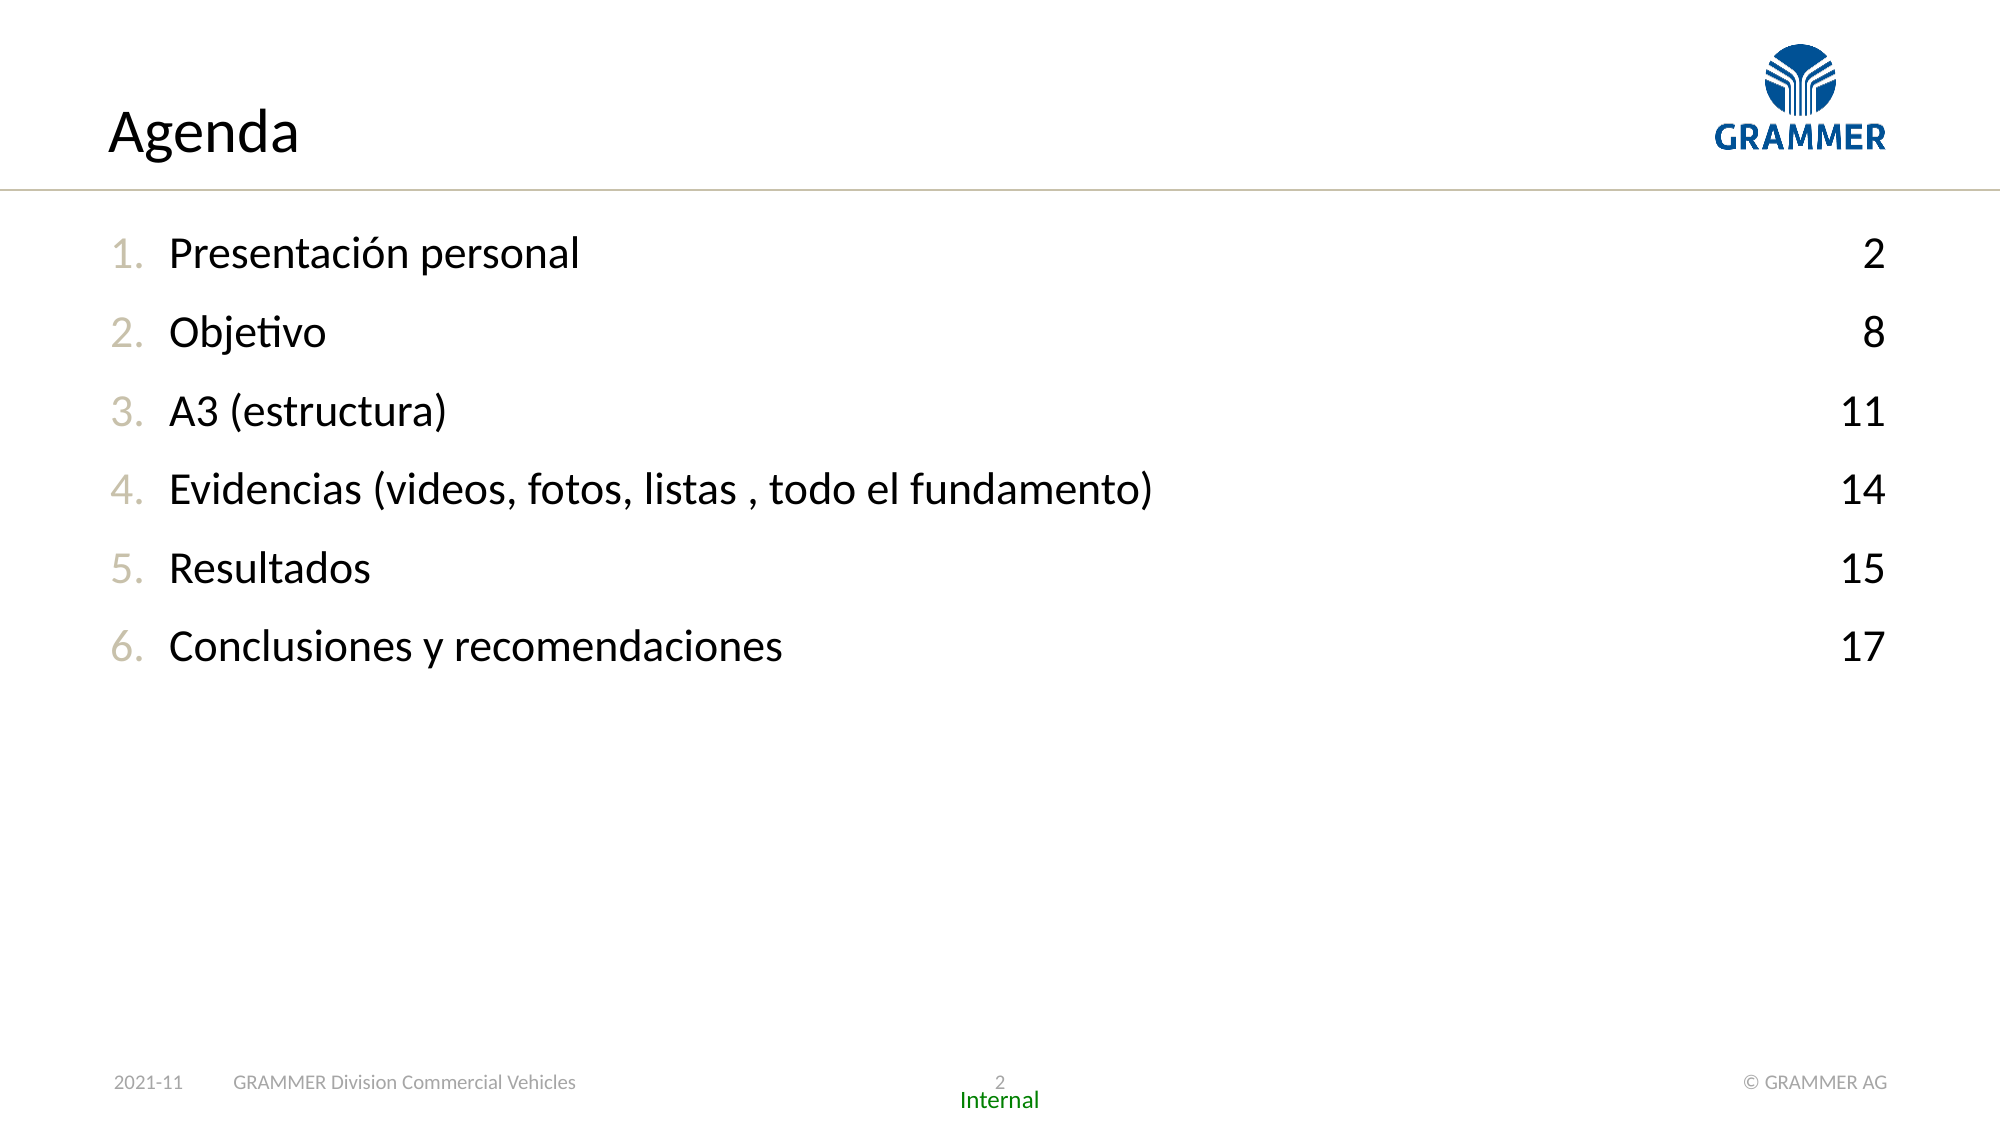

# Agenda
Presentación personal
Objetivo
A3 (estructura)
Evidencias (videos, fotos, listas , todo el fundamento)
Resultados
Conclusiones y recomendaciones

2
8
11
14
15
17
2
2021-11
GRAMMER Division Commercial Vehicles